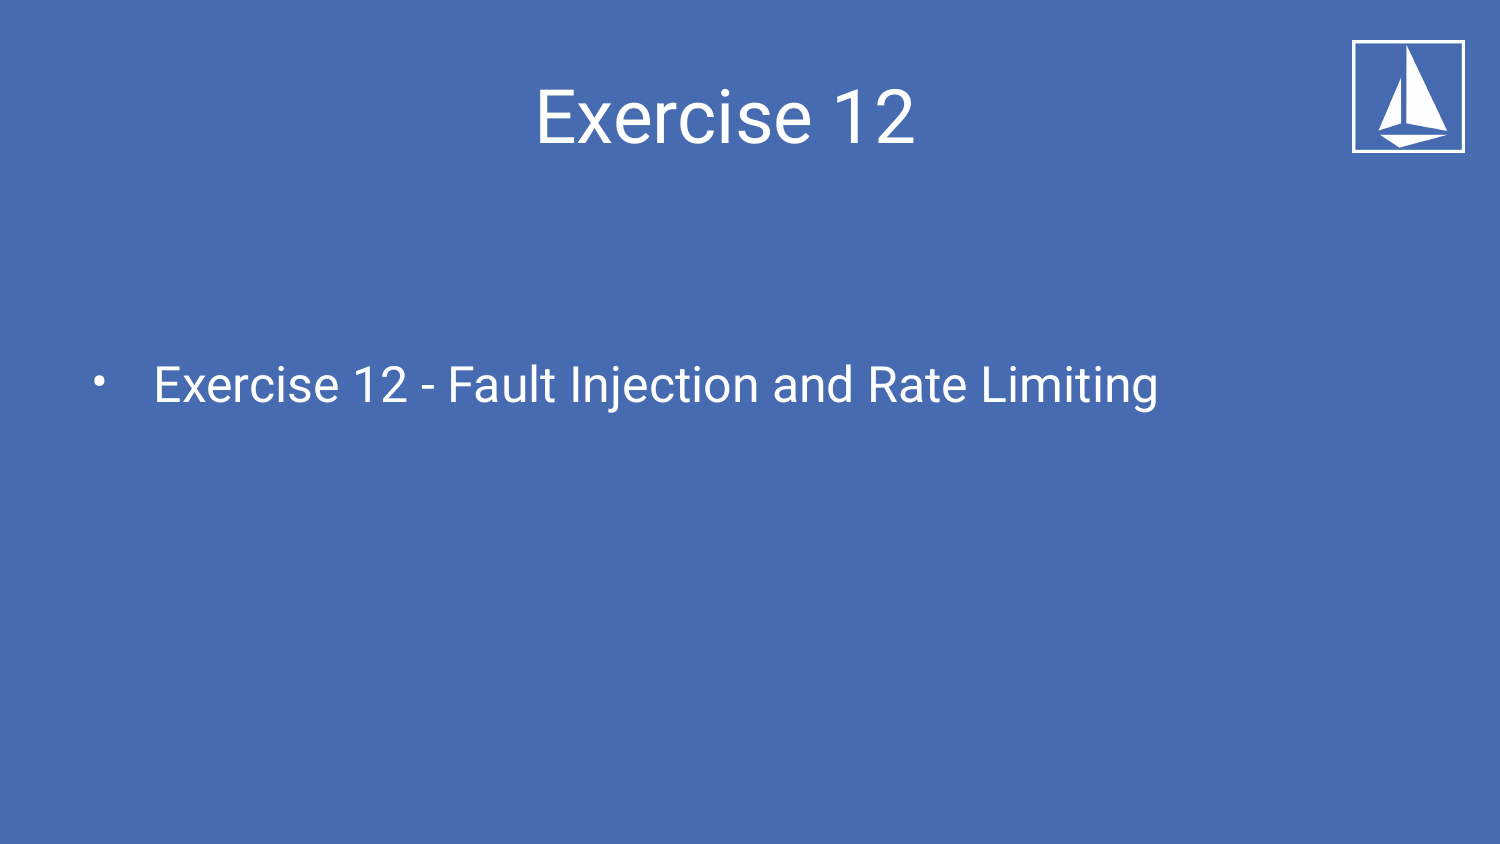

# Exercise 12

Exercise 12 - Fault Injection and Rate Limiting